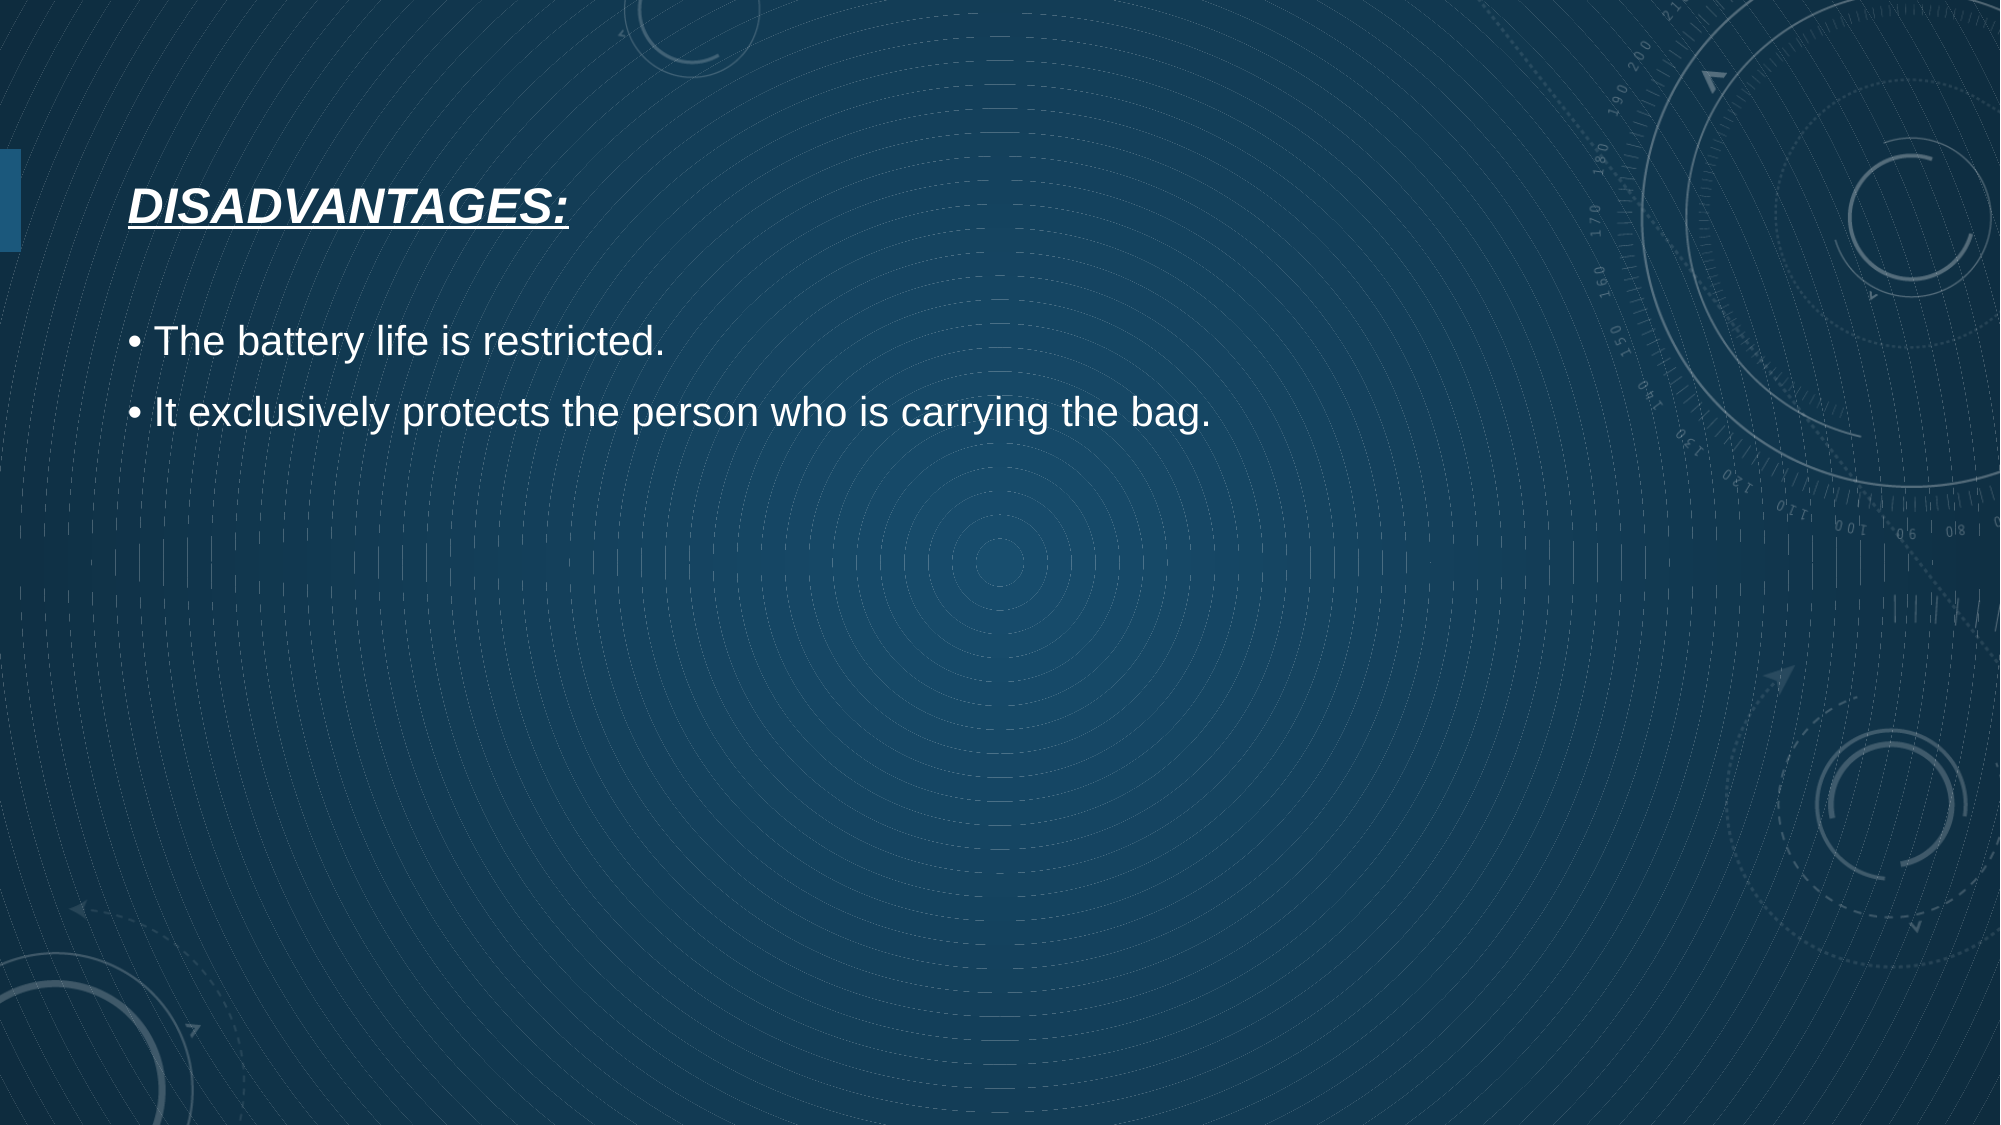

# DISADVANTAGES:
• The battery life is restricted.
• It exclusively protects the person who is carrying the bag.